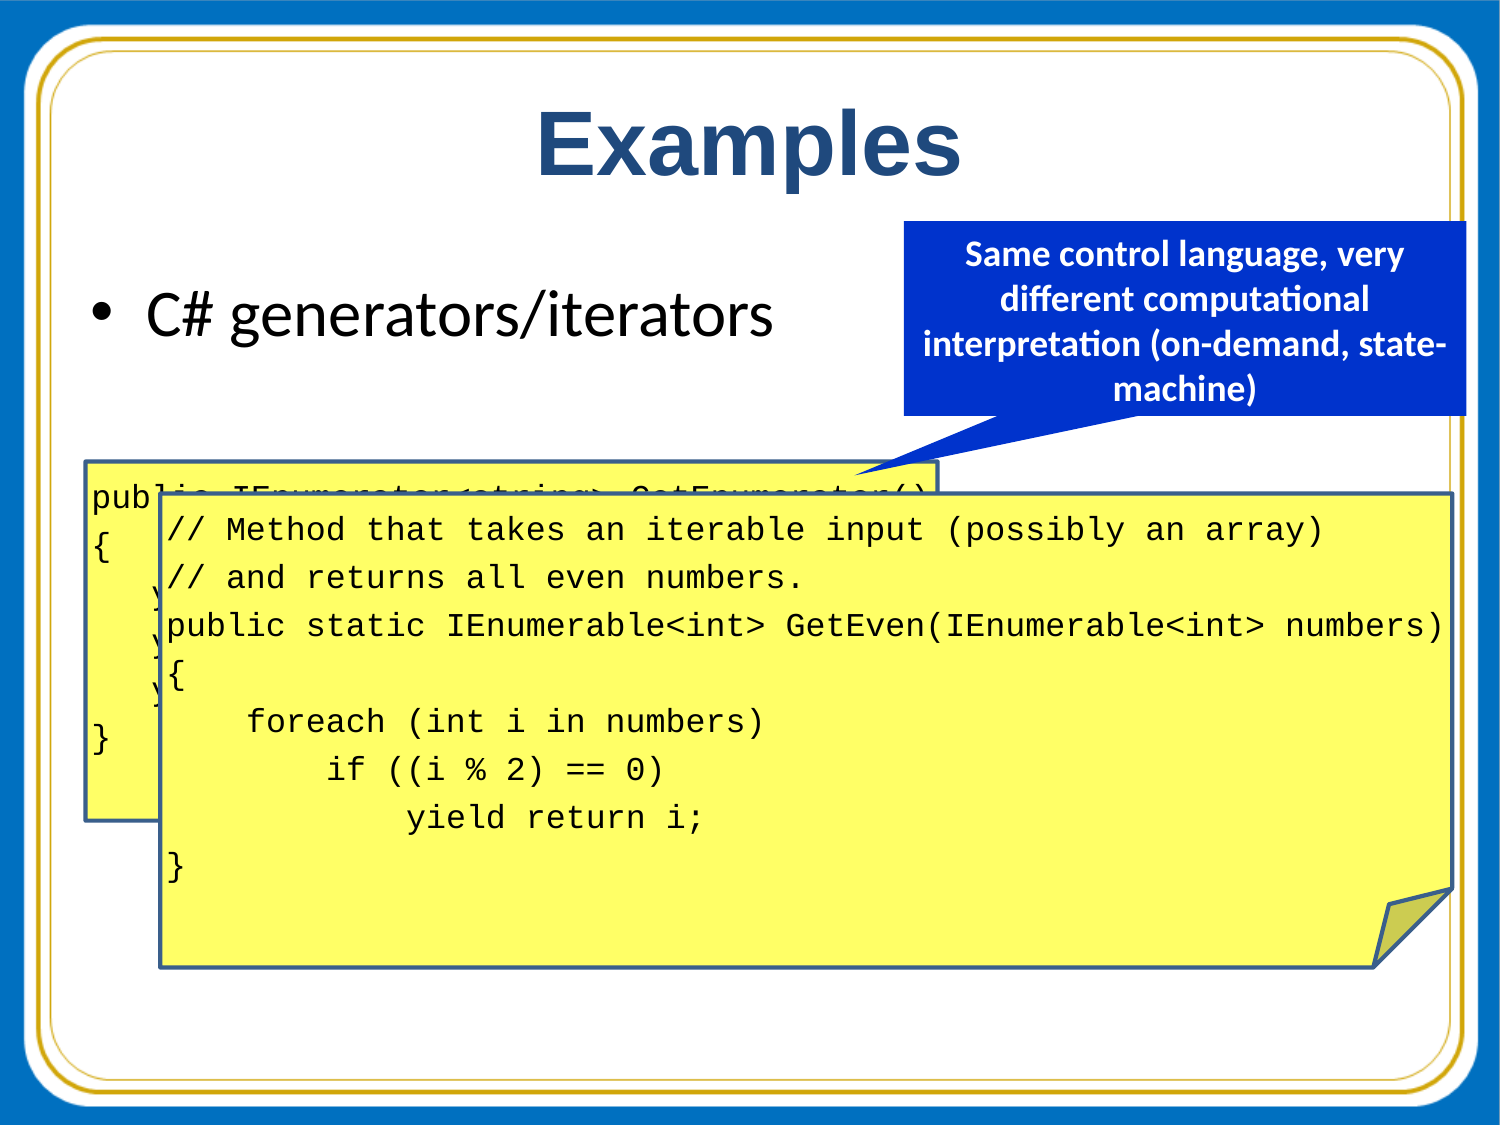

# Examples
Same control language, very different computational interpretation (on-demand, state-machine)
C# generators/iterators

public IEnumerator<string> GetEnumerator()
{
   yield return "New York";
   yield return "Paris";
   yield return "London";
}
// Method that takes an iterable input (possibly an array)
// and returns all even numbers.
public static IEnumerable<int> GetEven(IEnumerable<int> numbers)
{
    foreach (int i in numbers)
        if ((i % 2) == 0)
            yield return i;
}